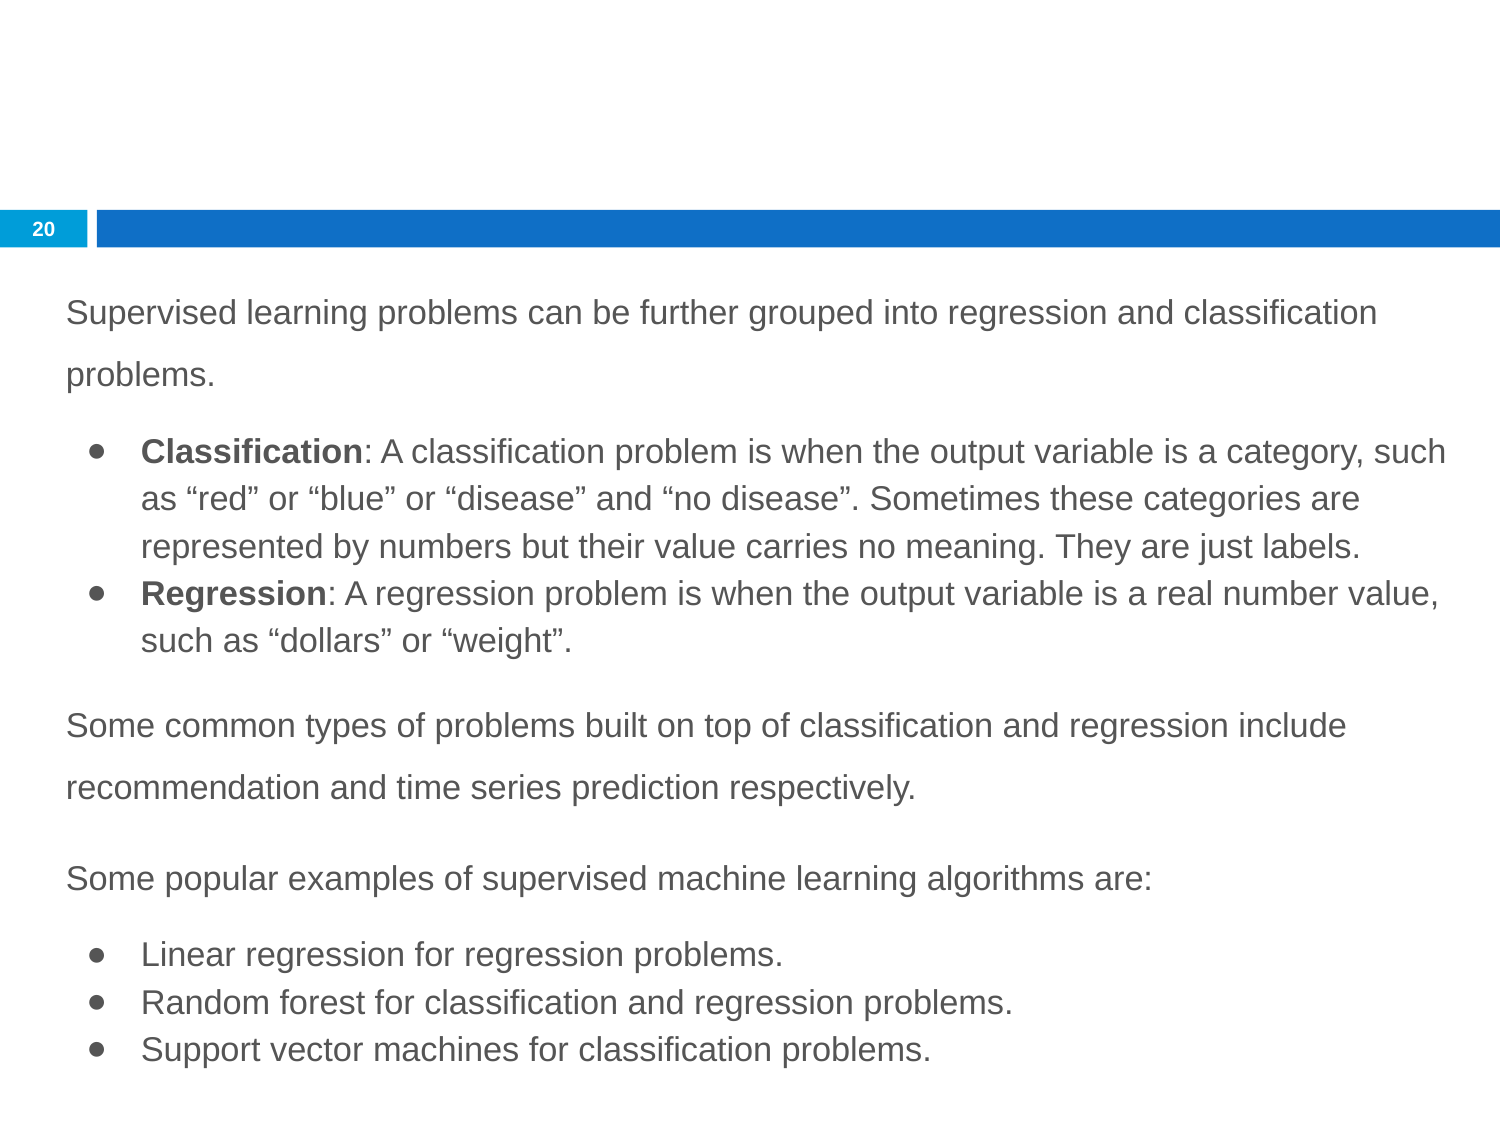

#
20
Supervised learning problems can be further grouped into regression and classification problems.
Classification: A classification problem is when the output variable is a category, such as “red” or “blue” or “disease” and “no disease”. Sometimes these categories are represented by numbers but their value carries no meaning. They are just labels.
Regression: A regression problem is when the output variable is a real number value, such as “dollars” or “weight”.
Some common types of problems built on top of classification and regression include recommendation and time series prediction respectively.
Some popular examples of supervised machine learning algorithms are:
Linear regression for regression problems.
Random forest for classification and regression problems.
Support vector machines for classification problems.